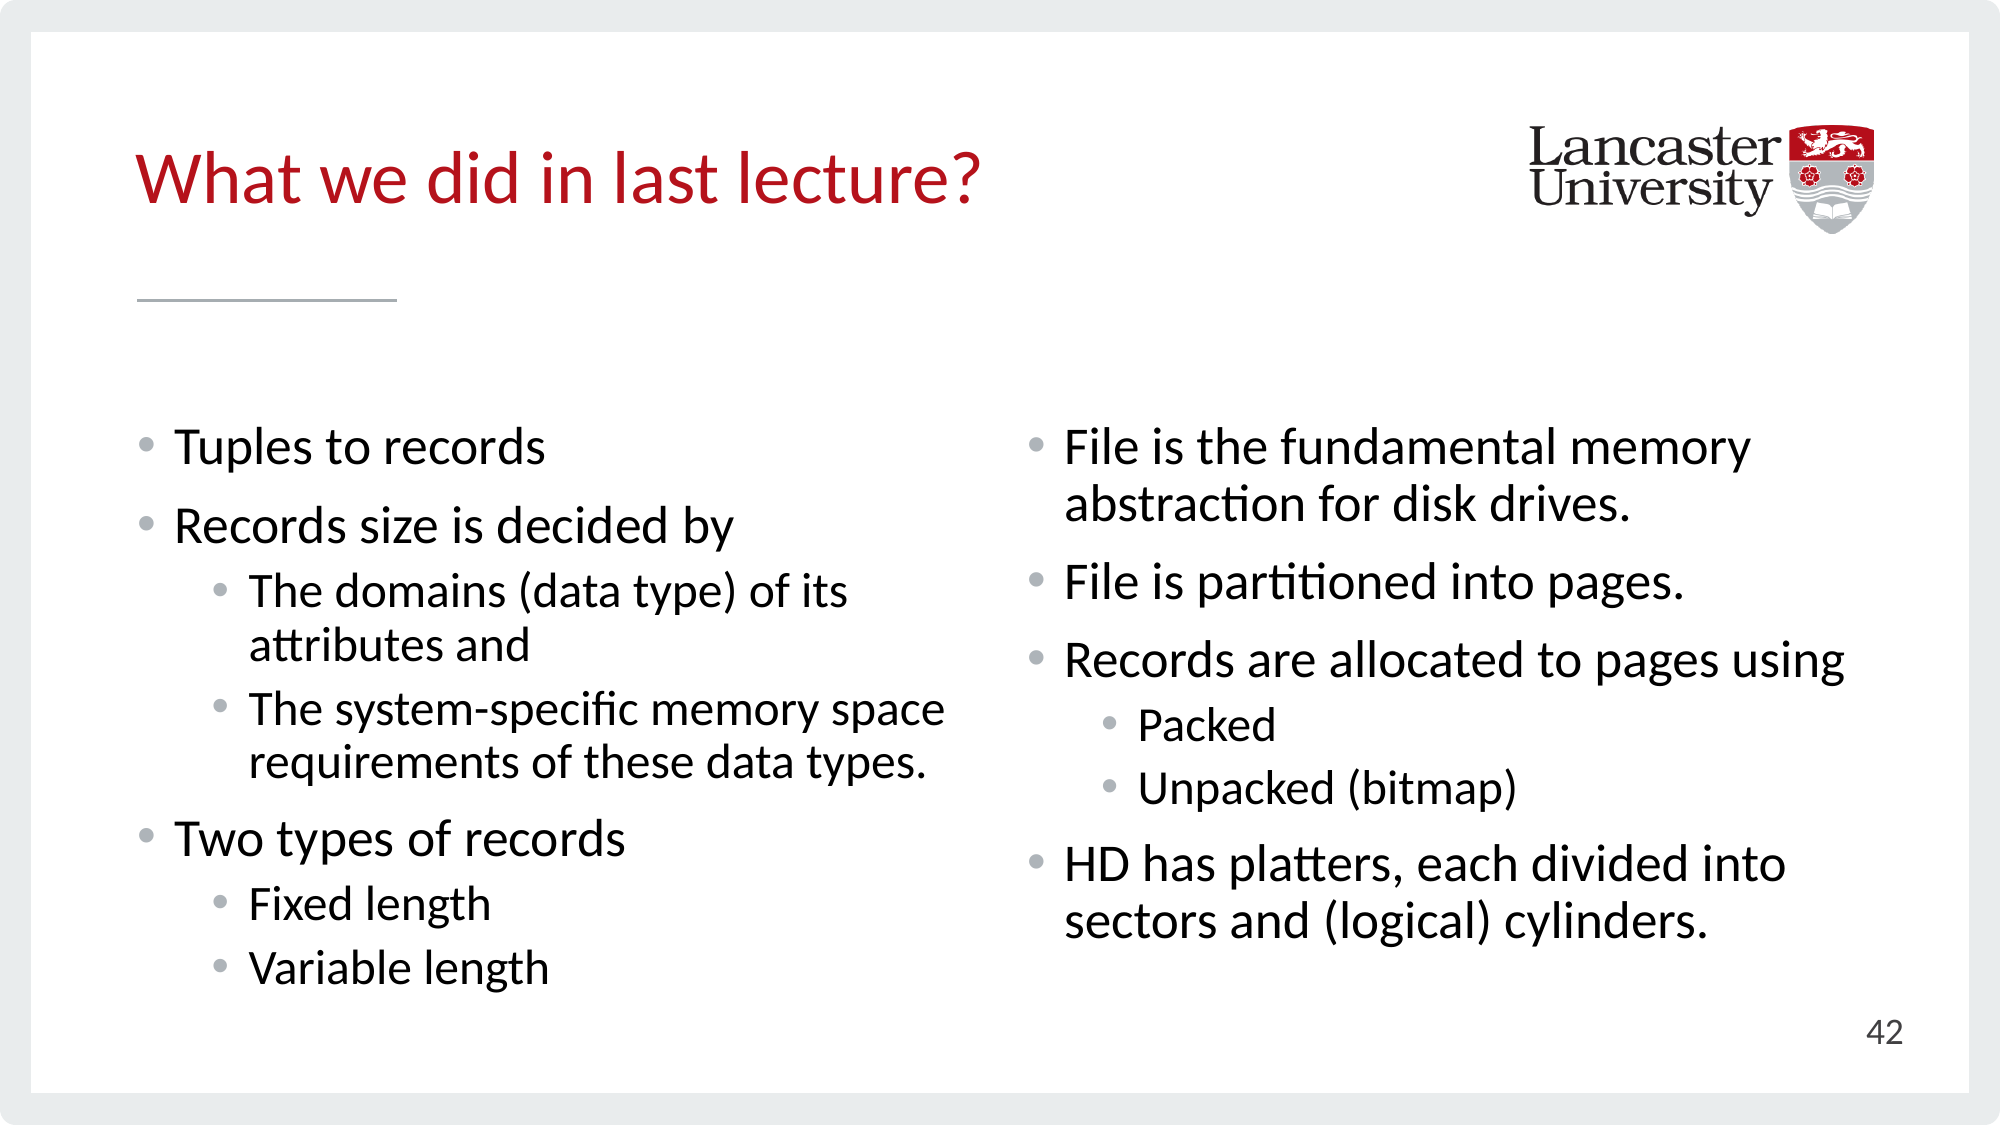

# What we did in last lecture?

Tuples to records
Records size is decided by
The domains (data type) of its attributes and
The system-specific memory space requirements of these data types.
Two types of records
Fixed length
Variable length
File is the fundamental memory abstraction for disk drives.
File is partitioned into pages.
Records are allocated to pages using
Packed
Unpacked (bitmap)
HD has platters, each divided into sectors and (logical) cylinders.

42